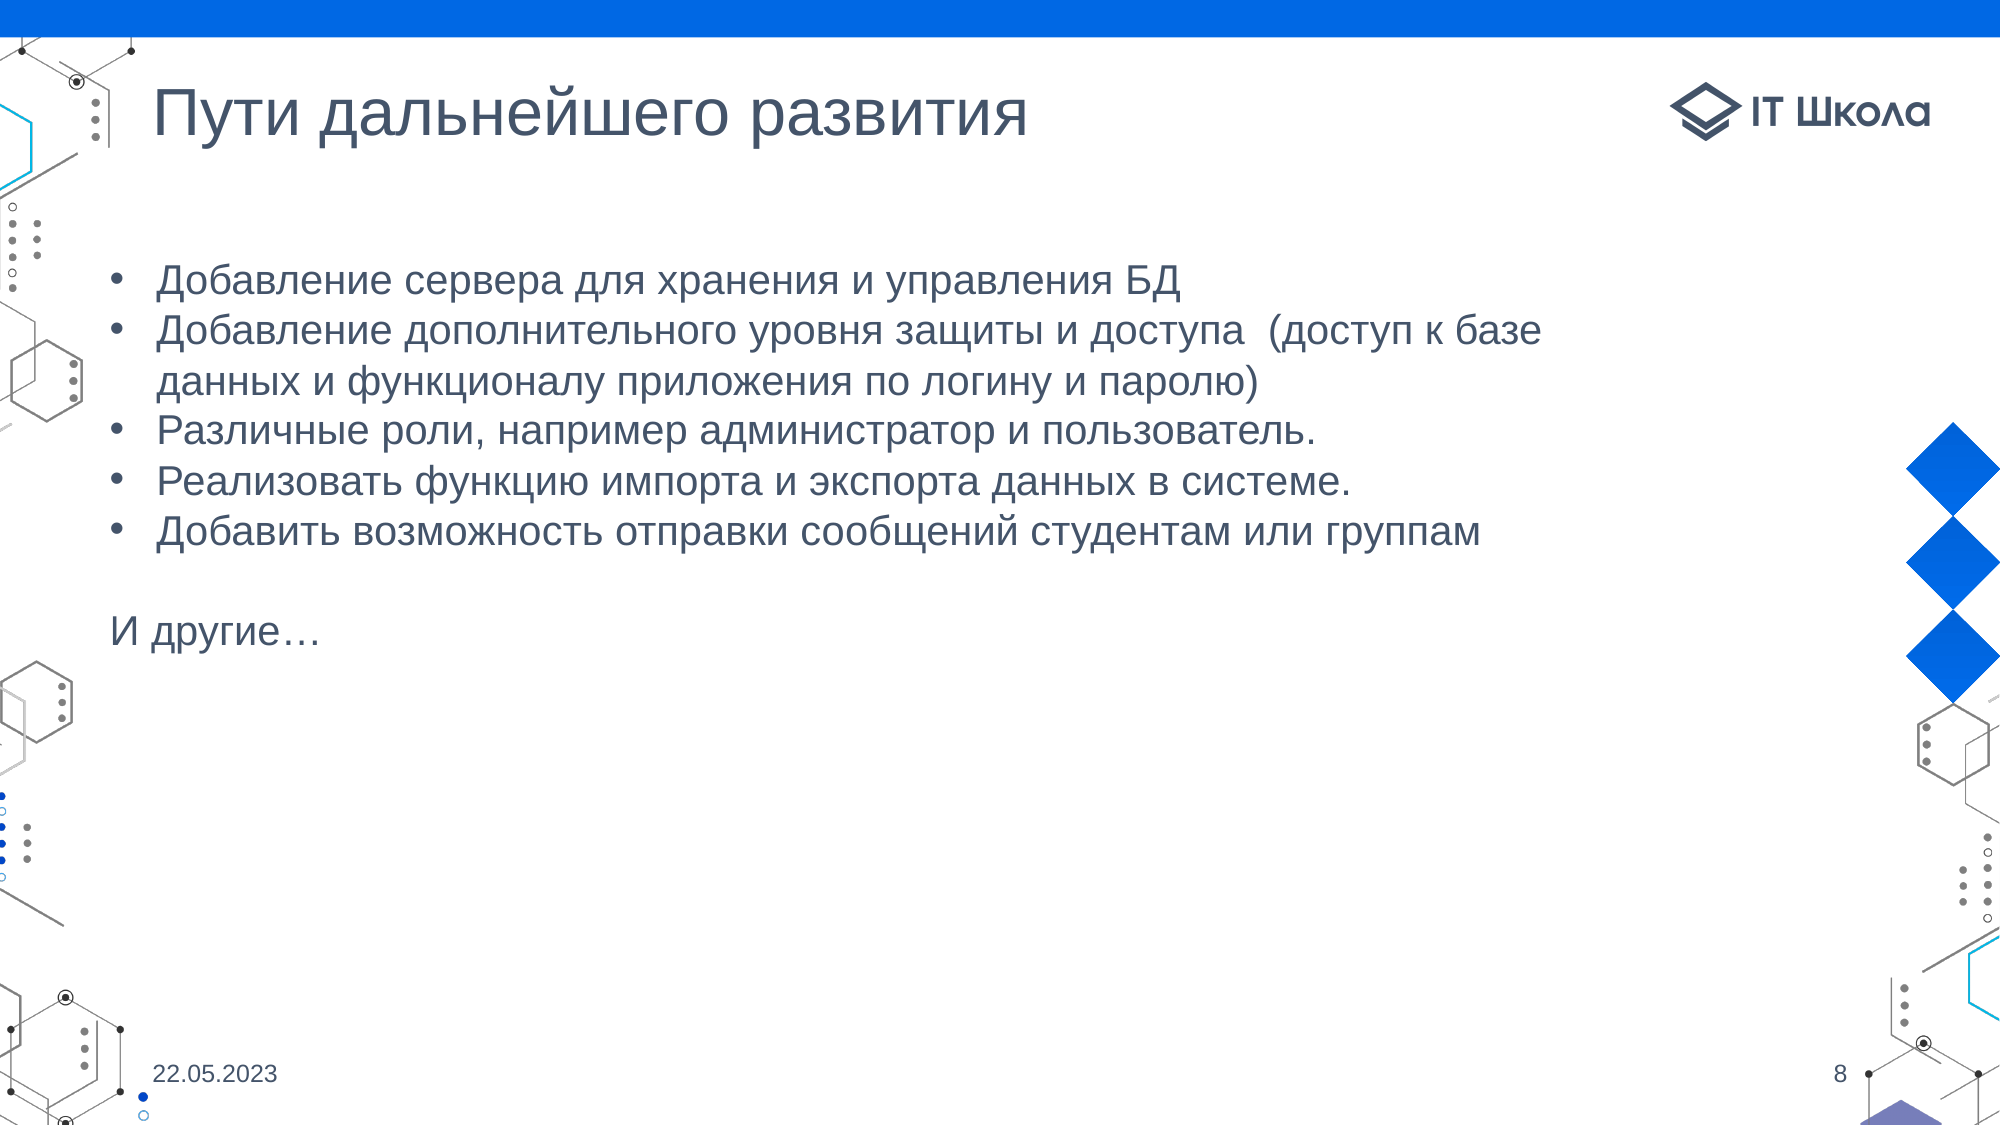

# Пути дальнейшего развития
Добавление сервера для хранения и управления БД
Добавление дополнительного уровня защиты и доступа  (доступ к базе данных и функционалу приложения по логину и паролю)
Различные роли, например администратор и пользователь.
Реализовать функцию импорта и экспорта данных в системе.
Добавить возможность отправки сообщений студентам или группам

И другие…

22.05.2023
8